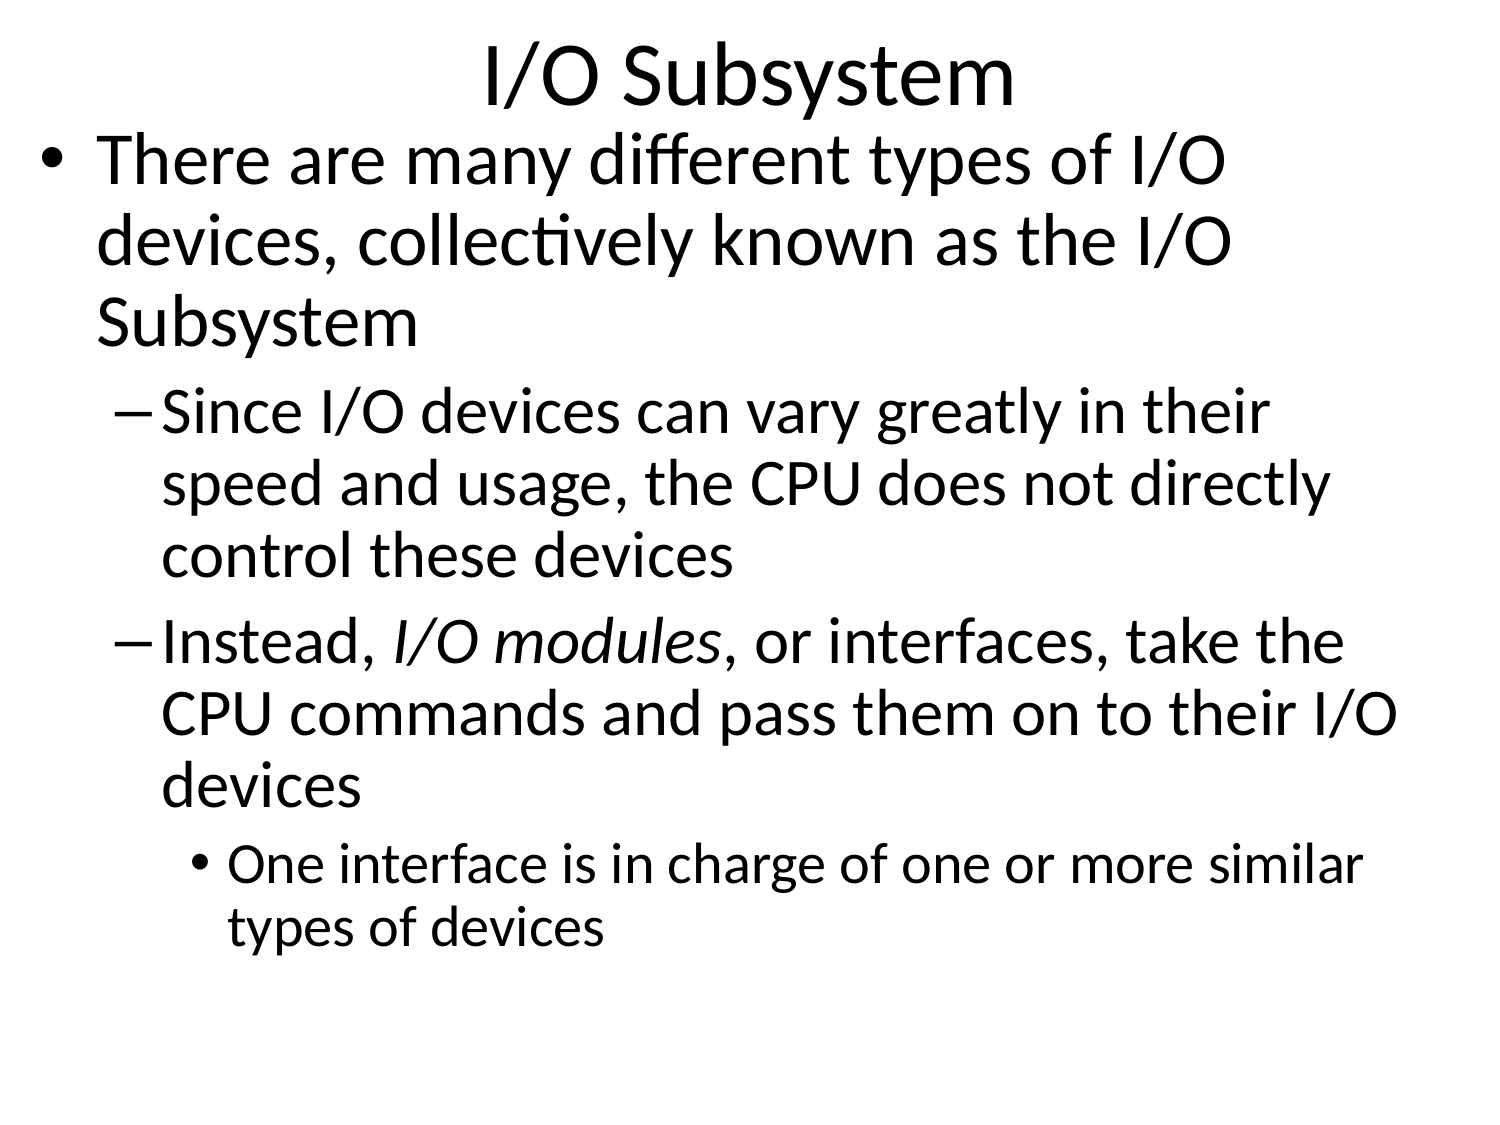

# I/O Subsystem
There are many different types of I/O devices, collectively known as the I/O Subsystem
Since I/O devices can vary greatly in their speed and usage, the CPU does not directly control these devices
Instead, I/O modules, or interfaces, take the CPU commands and pass them on to their I/O devices
One interface is in charge of one or more similar types of devices